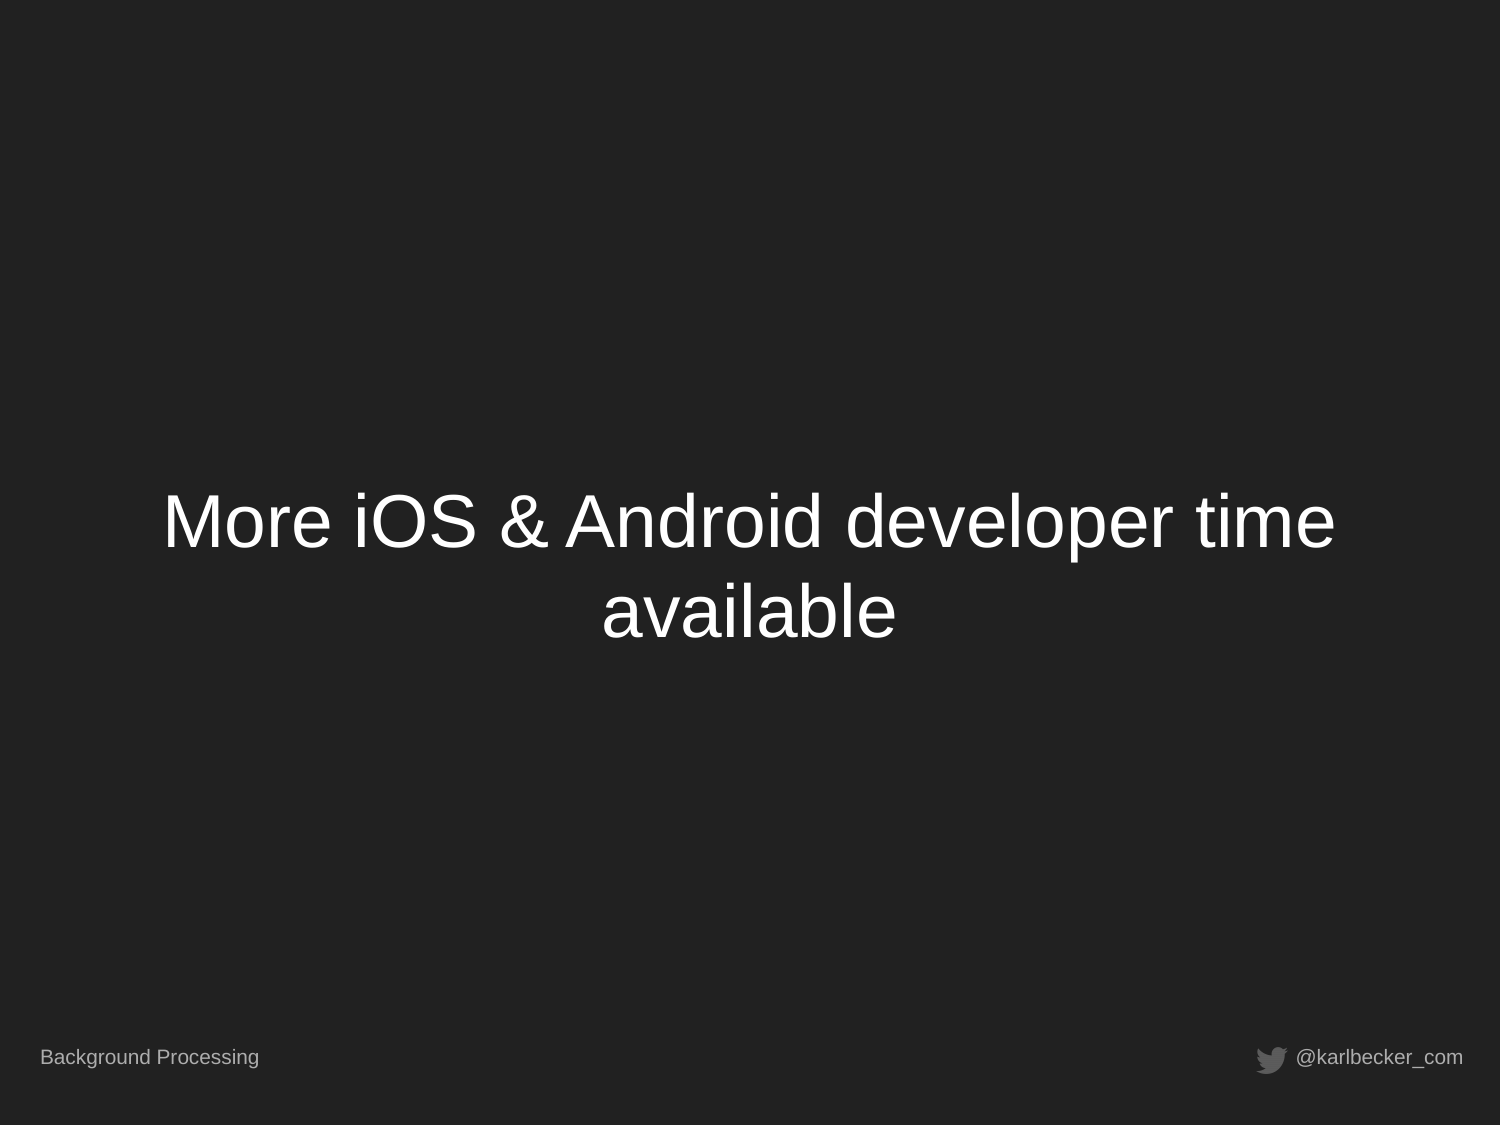

# More iOS & Android developer time available